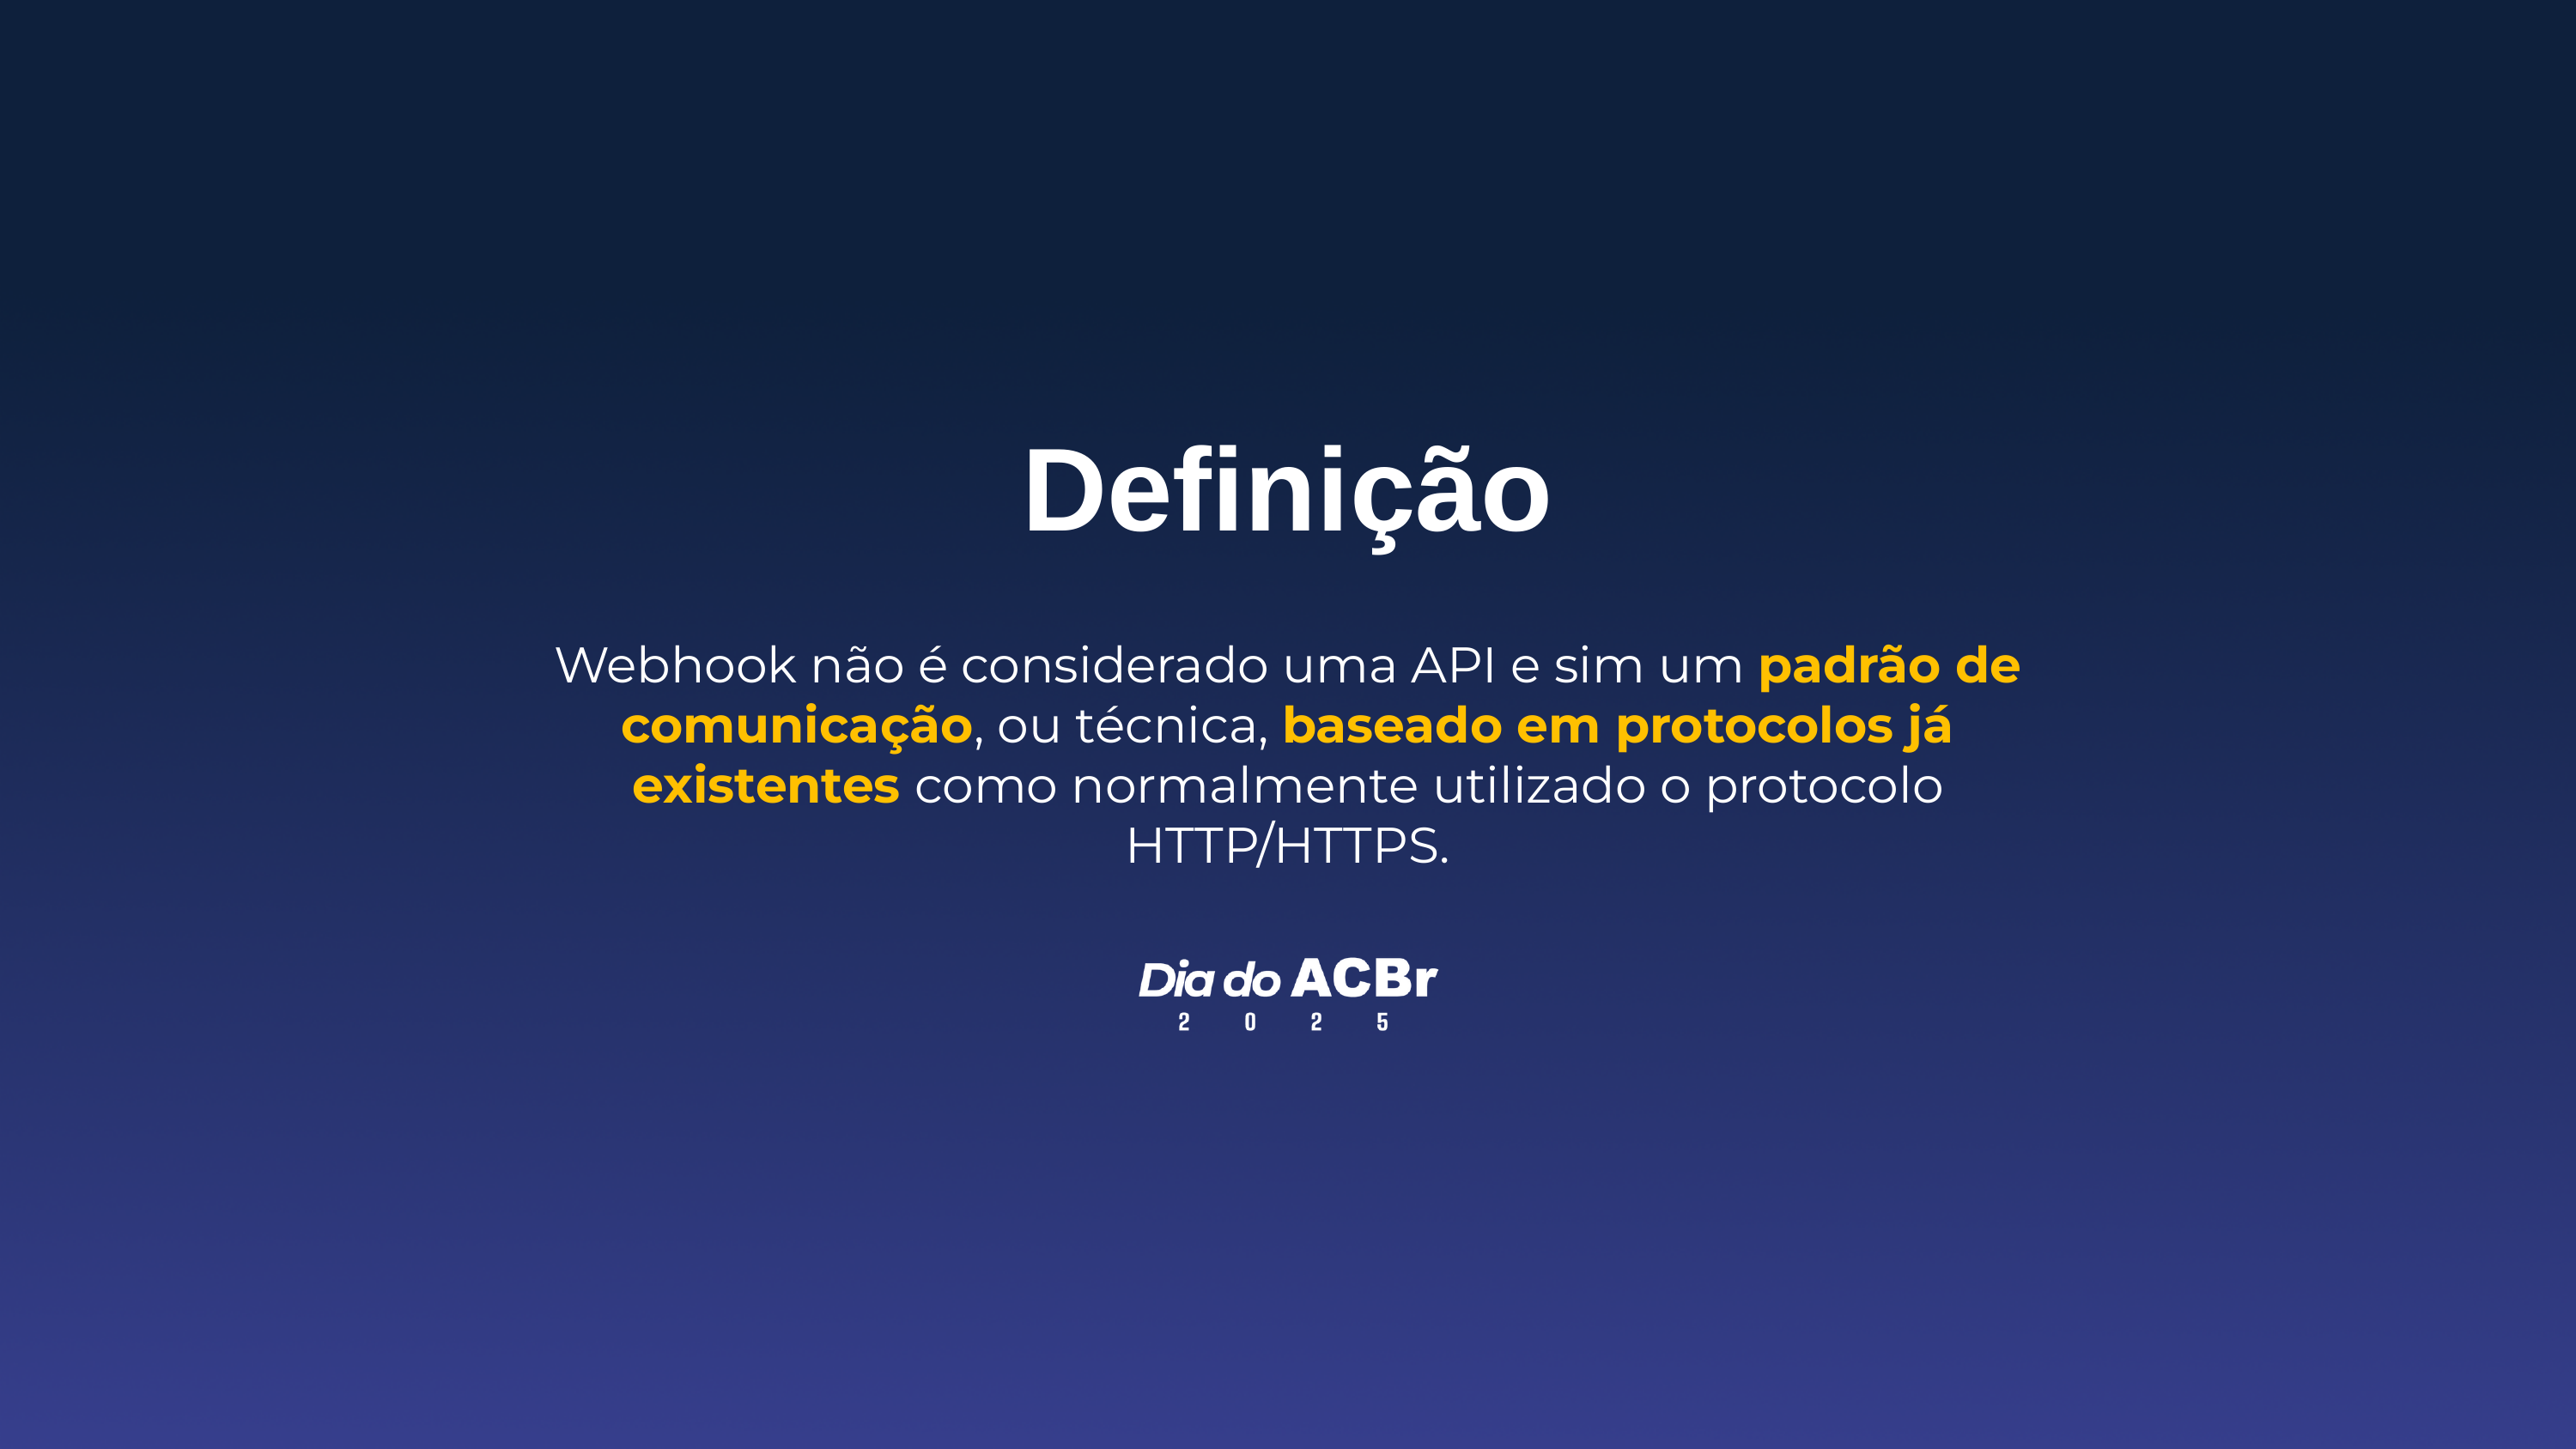

Definição
Webhook não é considerado uma API e sim um padrão de comunicação, ou técnica, baseado em protocolos já existentes como normalmente utilizado o protocolo HTTP/HTTPS.